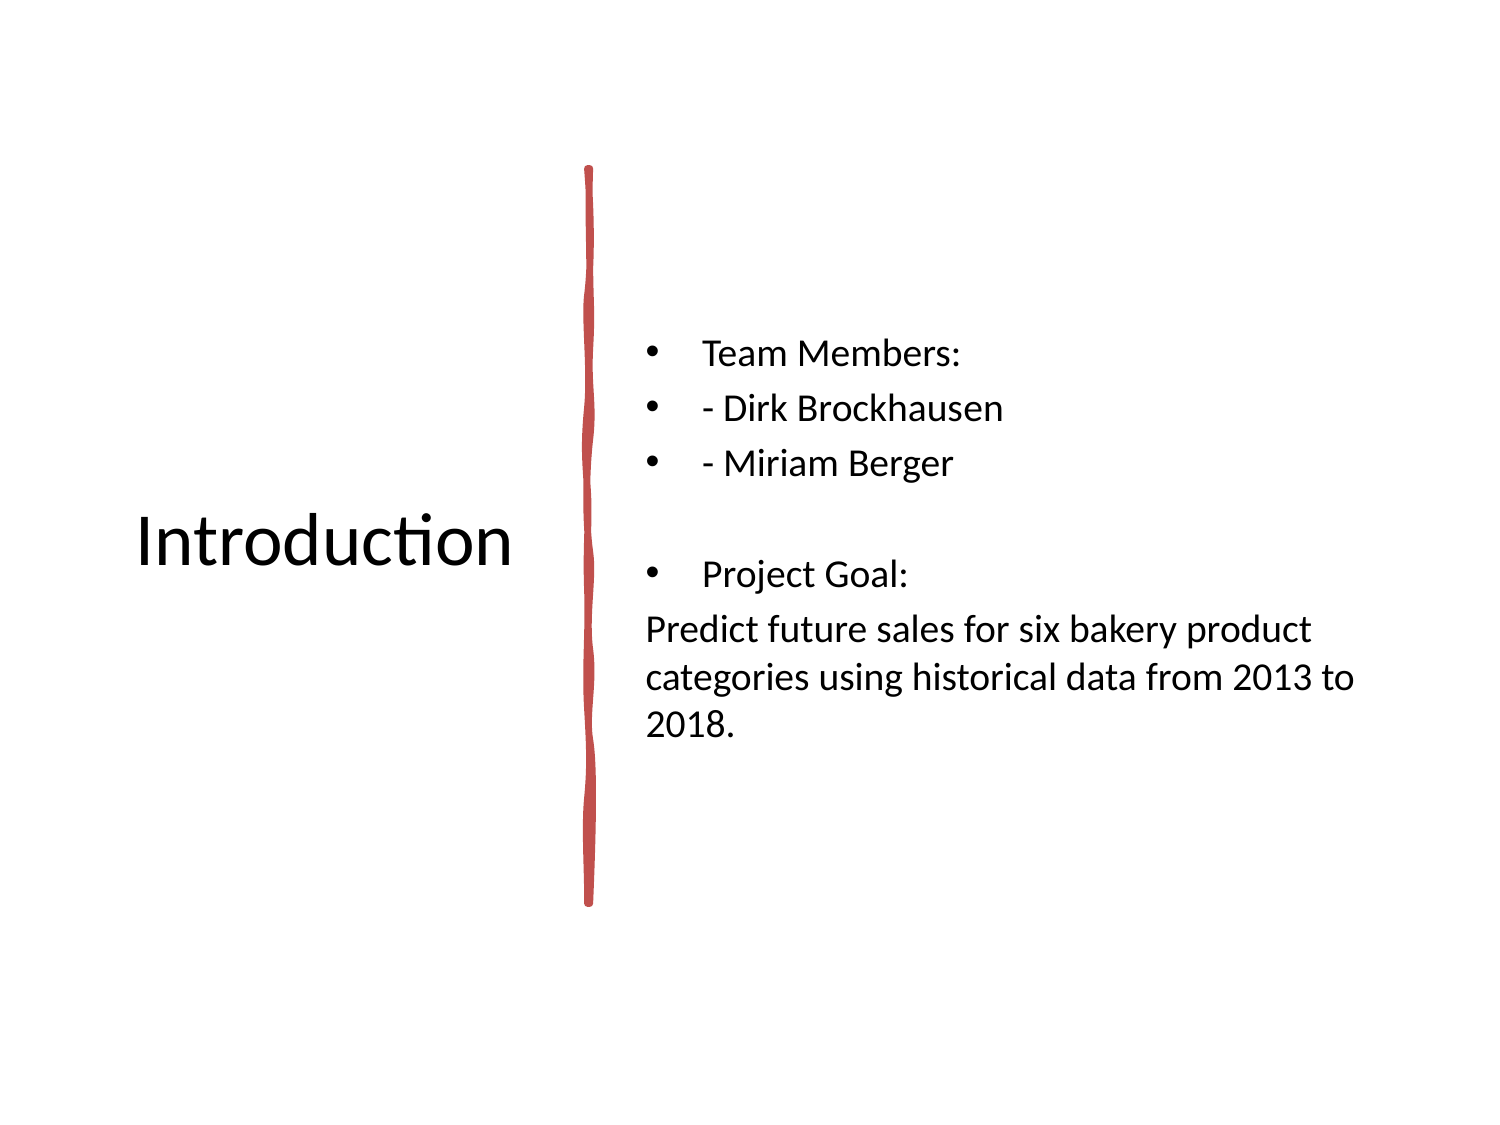

# Introduction
Team Members:
- Dirk Brockhausen
- Miriam Berger

Project Goal:
Predict future sales for six bakery product categories using historical data from 2013 to 2018.